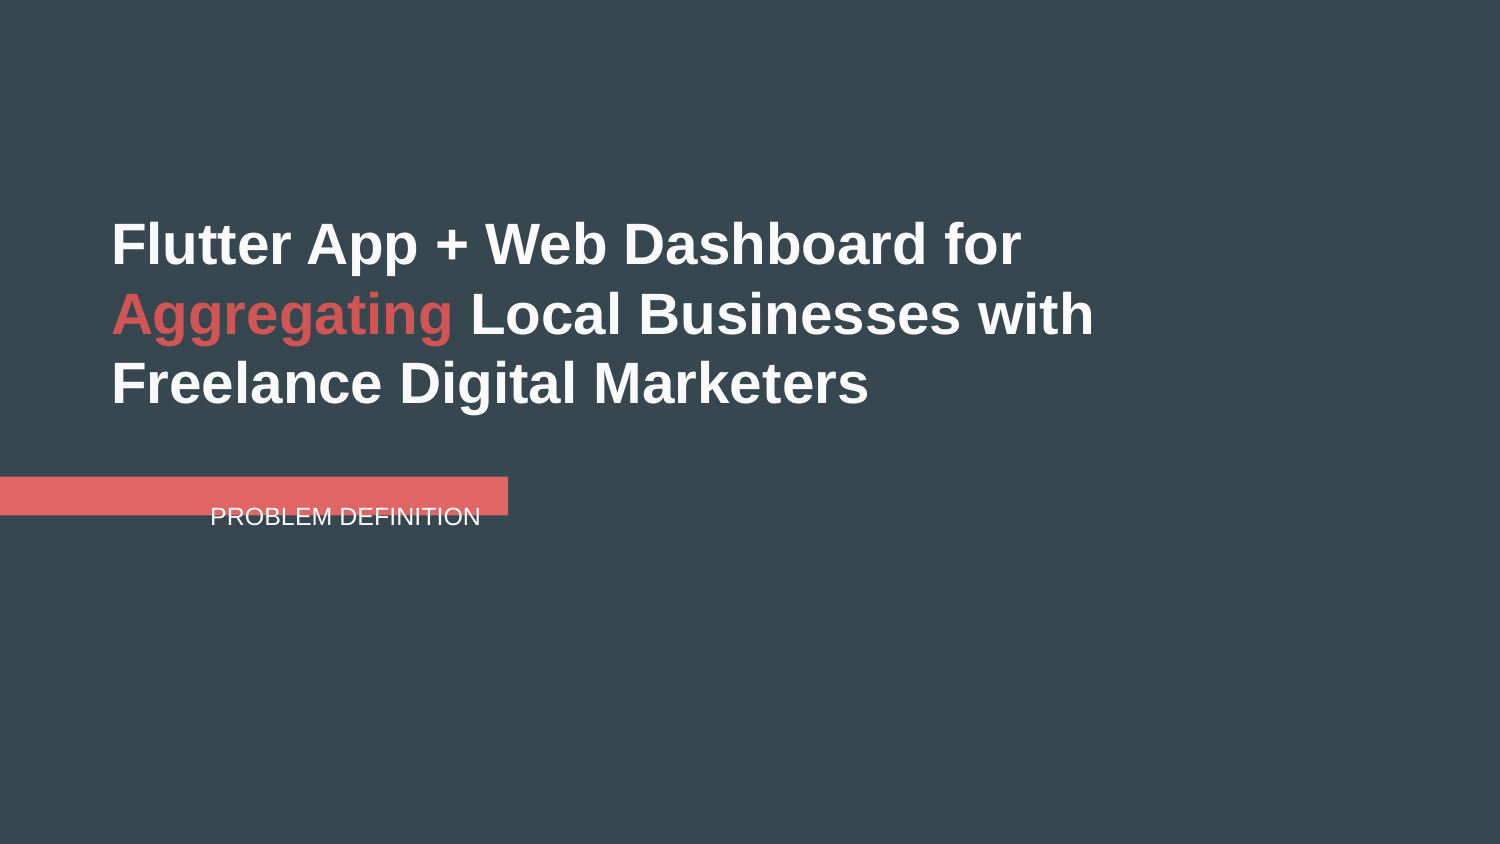

Flutter App + Web Dashboard for Aggregating Local Businesses with Freelance Digital Marketers
PROBLEM DEFINITION